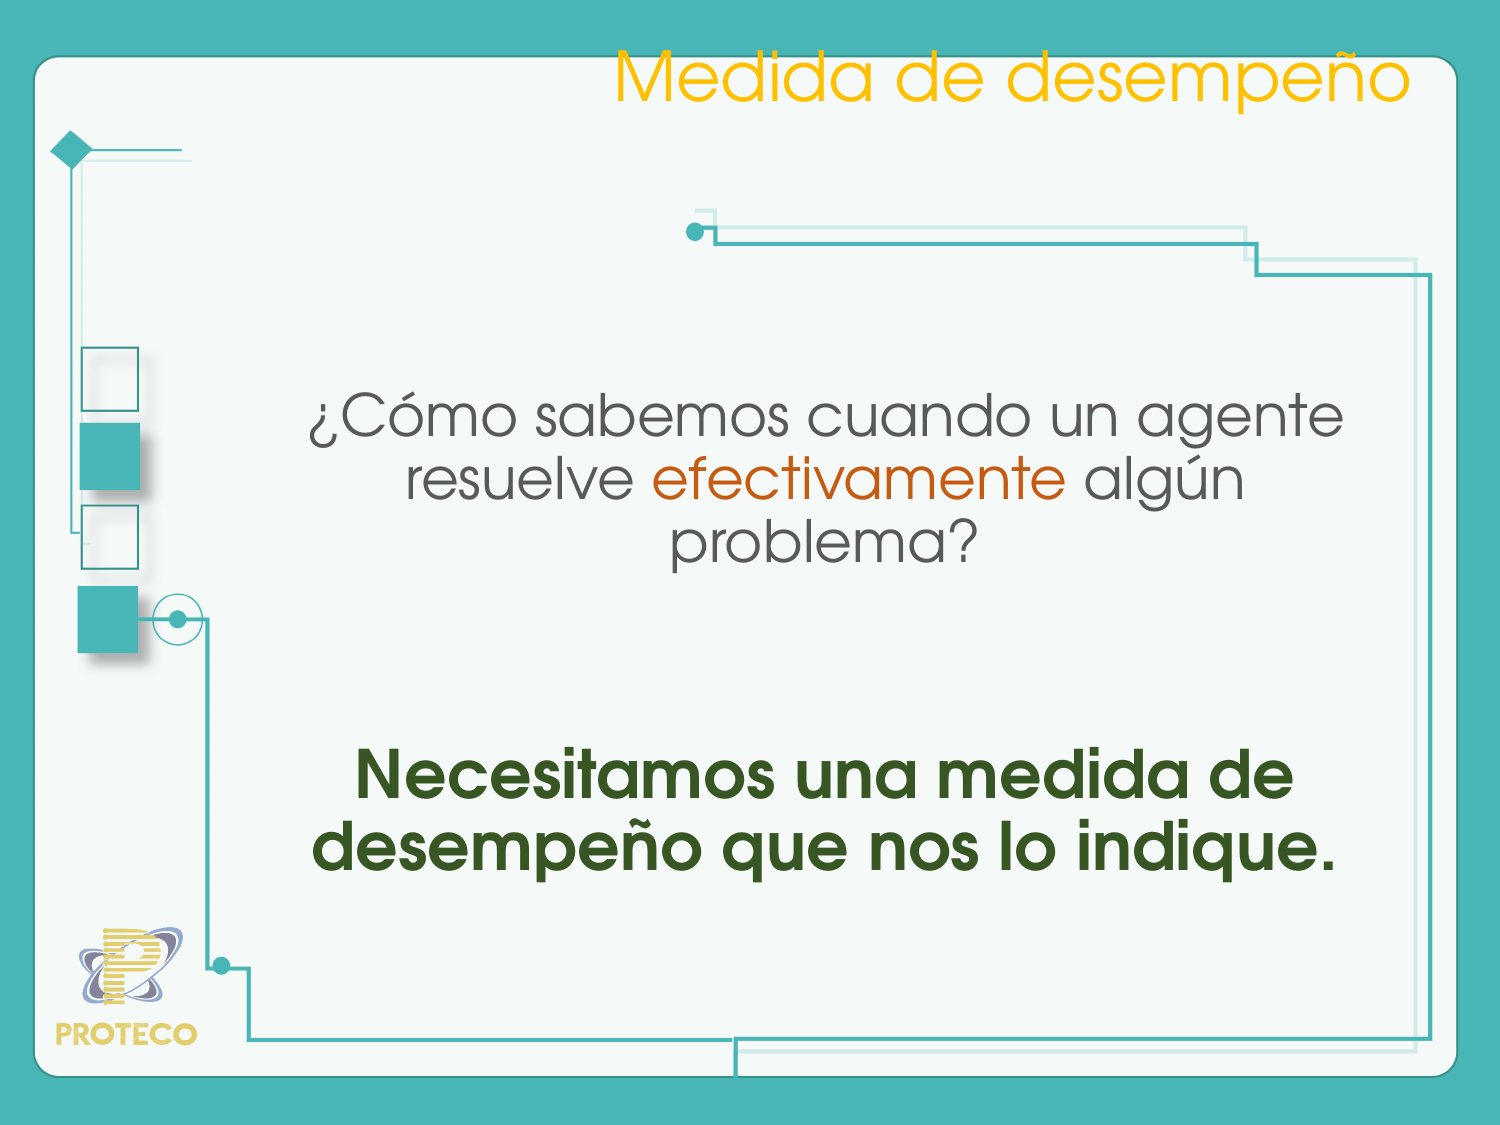

# Medida de desempeño

¿Cómo sabemos cuando un agente resuelve efectivamente algún problema?

Necesitamos una medida de desempeño que nos lo indique.